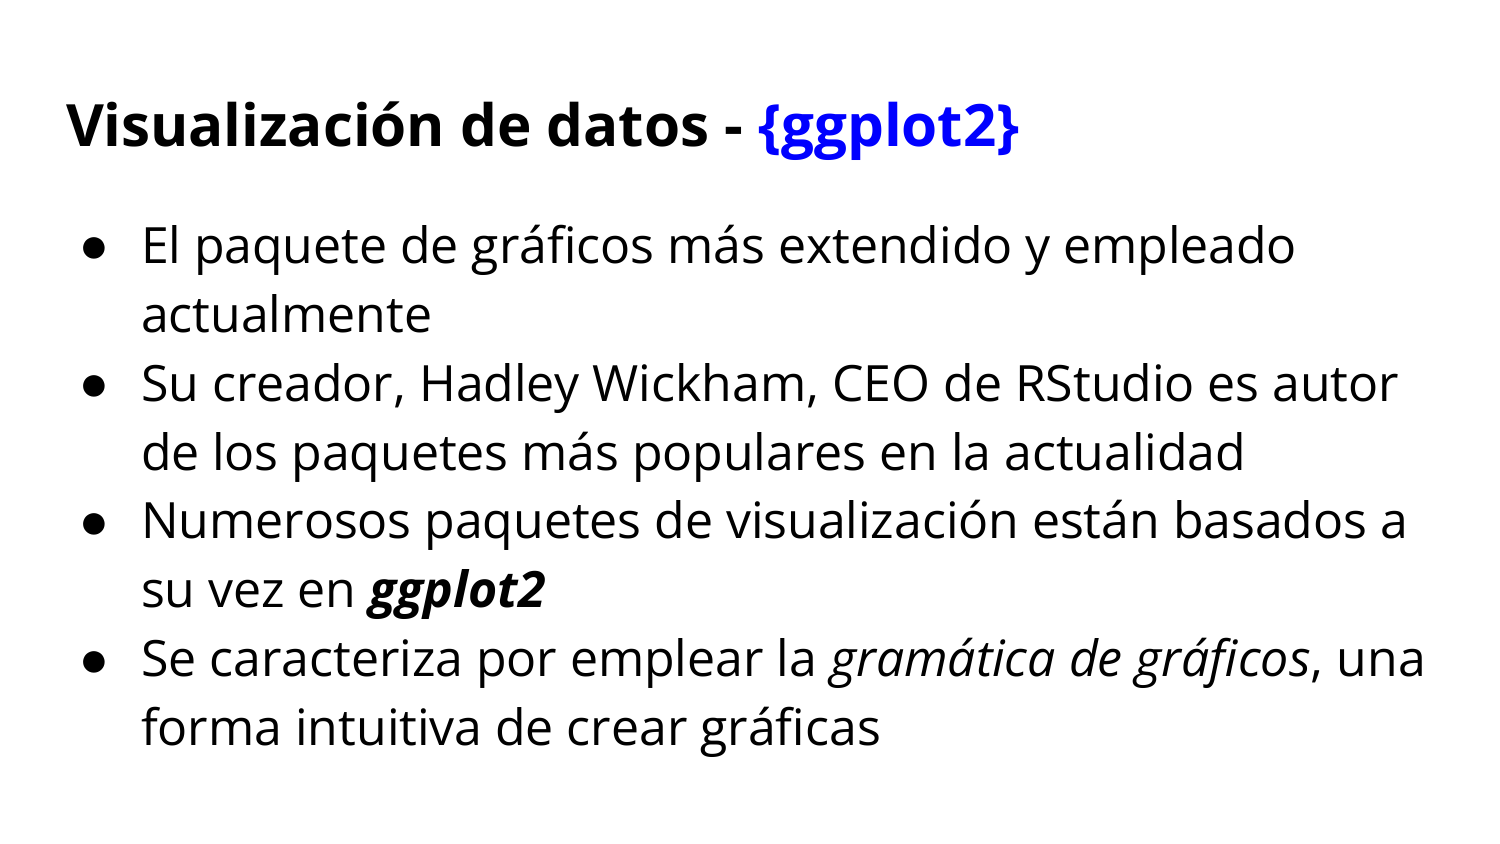

# Visualización de datos - {ggplot2}
El paquete de gráficos más extendido y empleado actualmente
Su creador, Hadley Wickham, CEO de RStudio es autor de los paquetes más populares en la actualidad
Numerosos paquetes de visualización están basados a su vez en ggplot2
Se caracteriza por emplear la gramática de gráficos, una forma intuitiva de crear gráficas